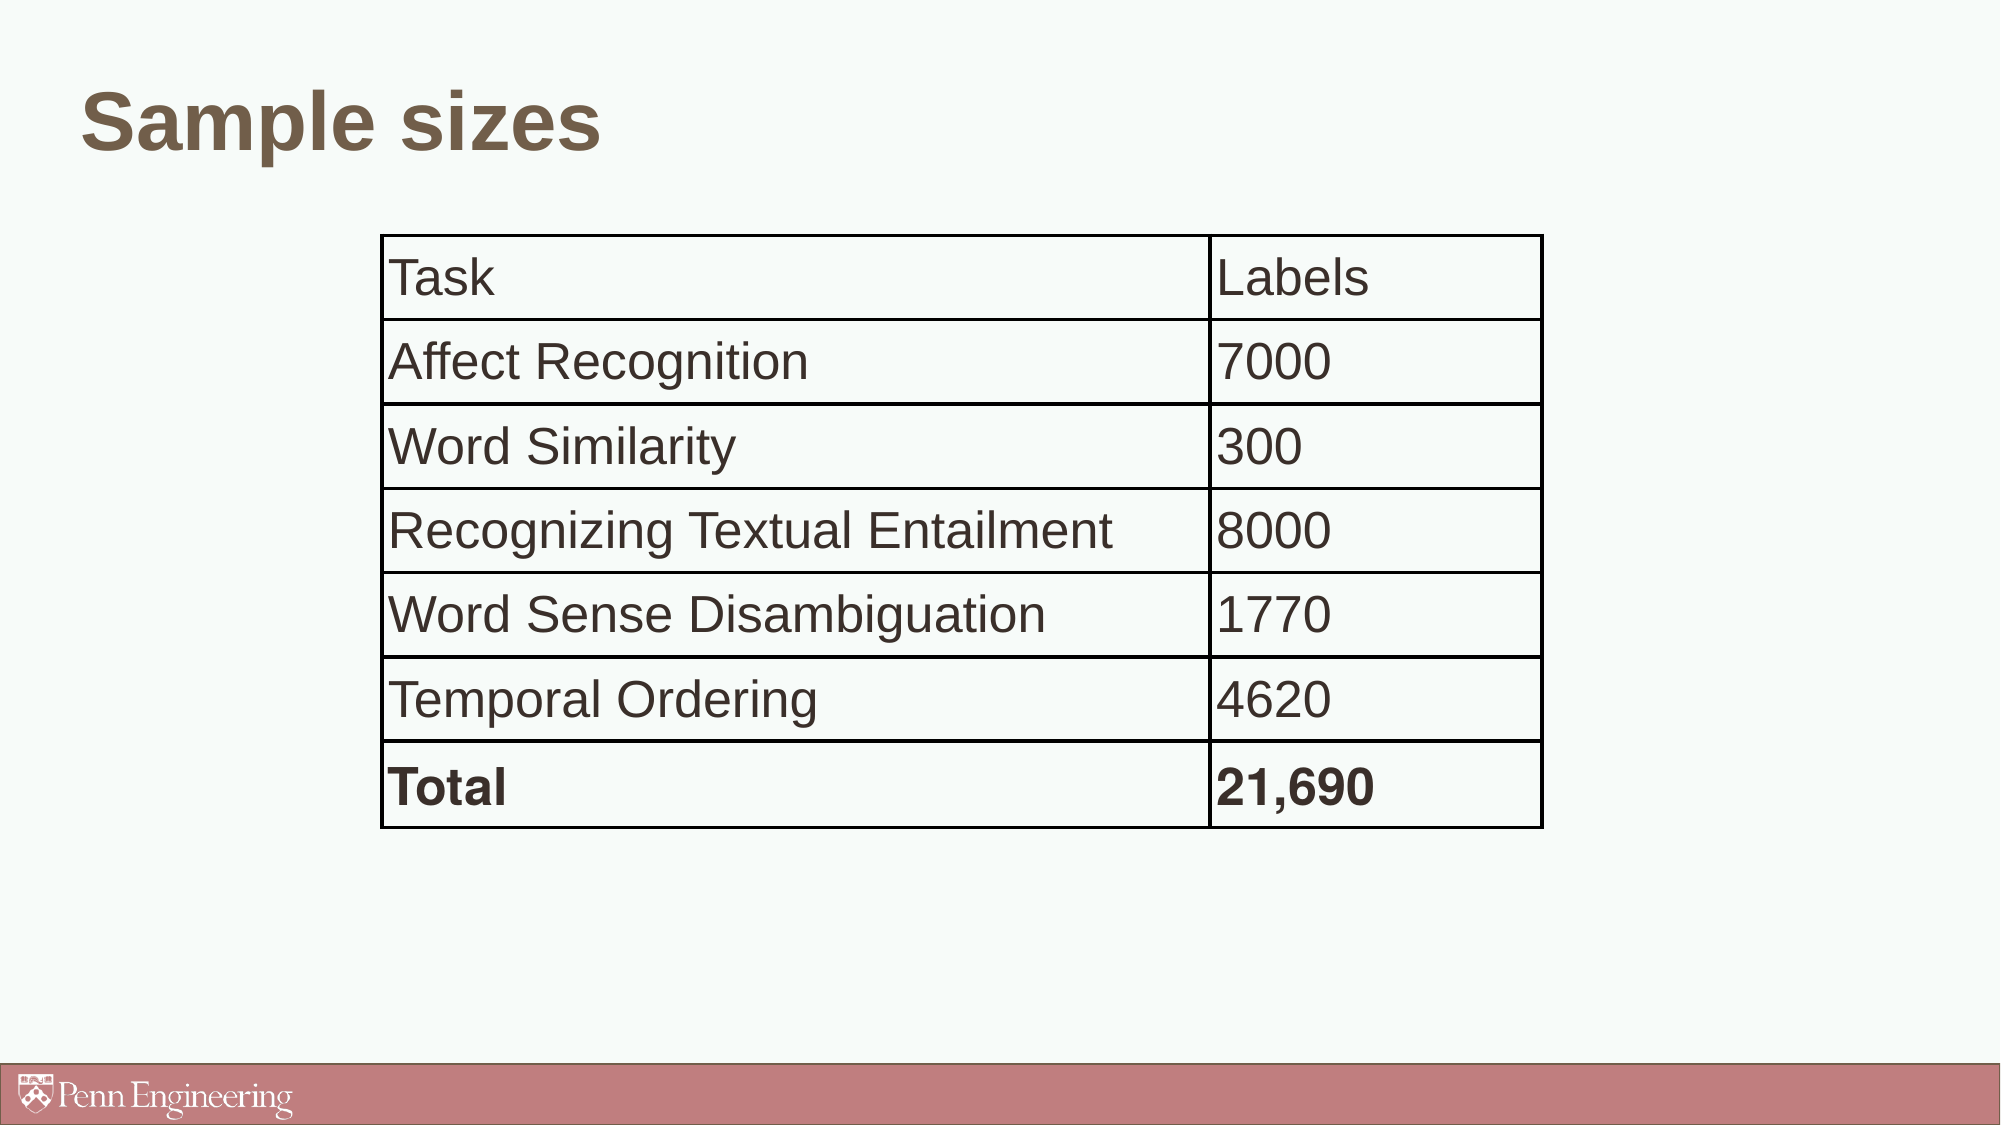

# Sample sizes
| Task | Labels |
| --- | --- |
| Affect Recognition | 7000 |
| Word Similarity | 300 |
| Recognizing Textual Entailment | 8000 |
| Word Sense Disambiguation | 1770 |
| Temporal Ordering | 4620 |
| Total | 21,690 |